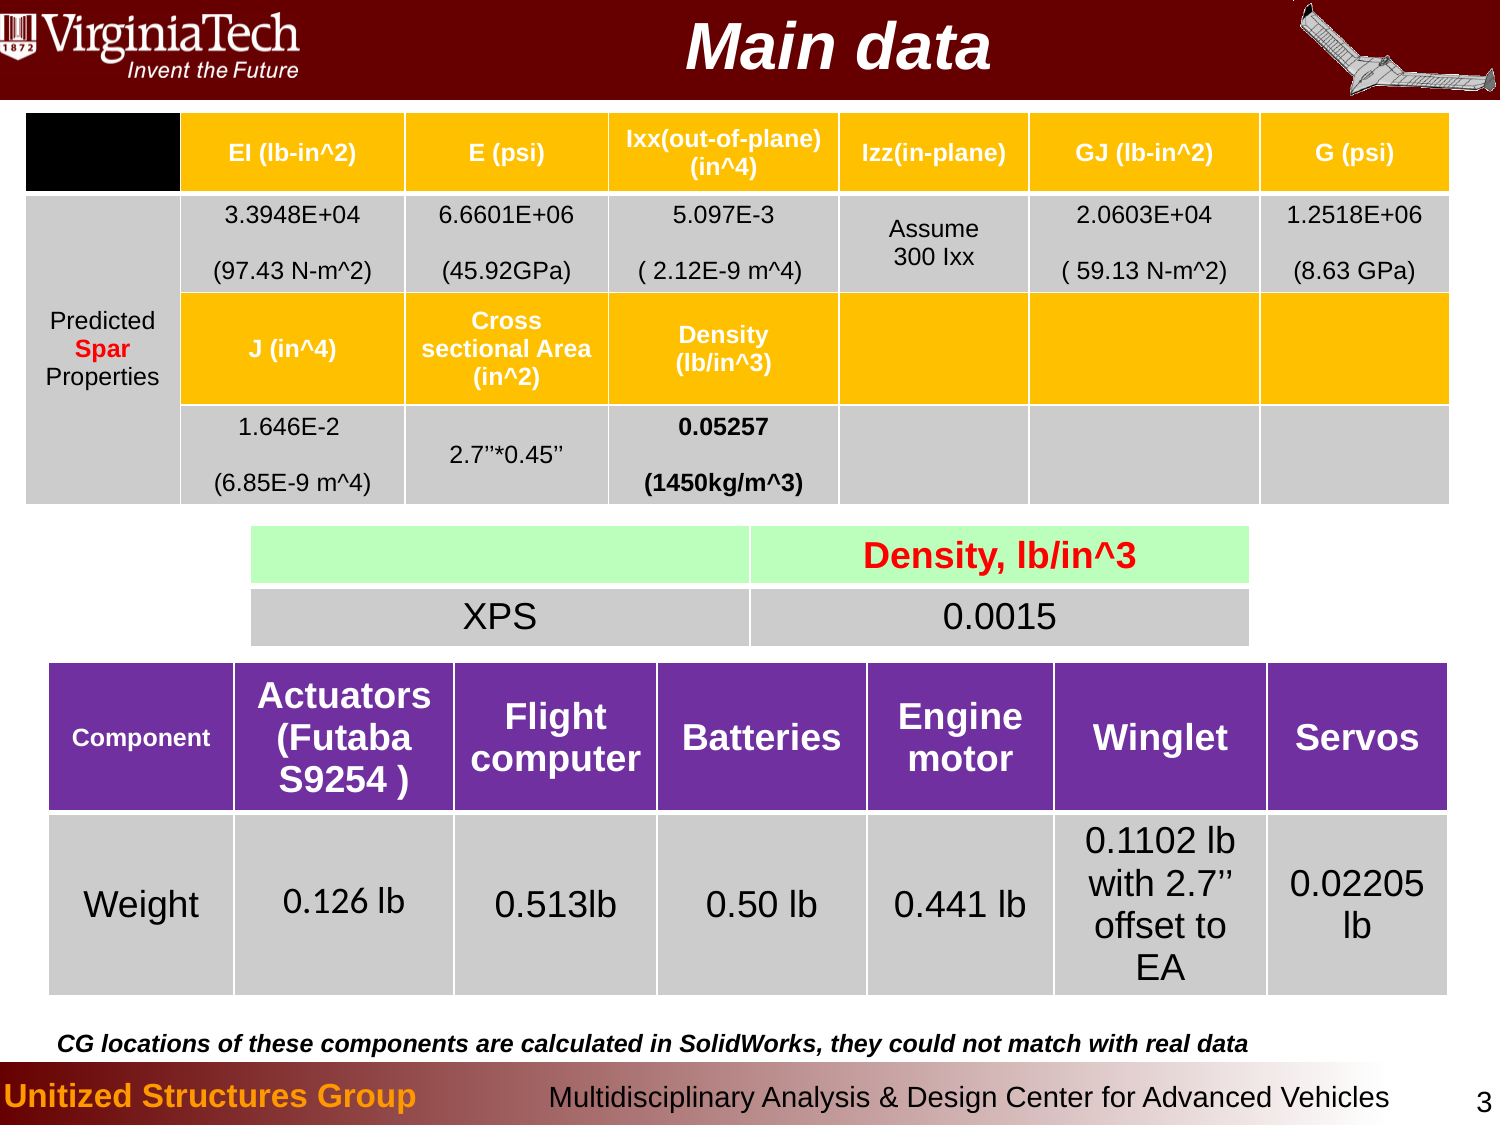

# Main data
|  | EI (lb-in^2) | E (psi) | Ixx(out-of-plane) (in^4) | Izz(in-plane) | GJ (lb-in^2) | G (psi) |
| --- | --- | --- | --- | --- | --- | --- |
| Predicted Spar Properties | 3.3948E+04 (97.43 N-m^2) | 6.6601E+06 (45.92GPa) | 5.097E-3 ( 2.12E-9 m^4) | Assume 300 Ixx | 2.0603E+04 ( 59.13 N-m^2) | 1.2518E+06 (8.63 GPa) |
|  | J (in^4) | Cross sectional Area (in^2) | Density (lb/in^3) |  |  |  |
|  | 1.646E-2 (6.85E-9 m^4) | 2.7’’\*0.45’’ | 0.05257 (1450kg/m^3) |  |  |  |
|  | Density, lb/in^3 |
| --- | --- |
| XPS | 0.0015 |
| Component | Actuators (Futaba S9254 ) | Flight computer | Batteries | Engine motor | Winglet | Servos |
| --- | --- | --- | --- | --- | --- | --- |
| Weight | 0.126 lb | 0.513lb | 0.50 lb | 0.441 lb | 0.1102 lb with 2.7’’ offset to EA | 0.02205 lb |
CG locations of these components are calculated in SolidWorks, they could not match with real data